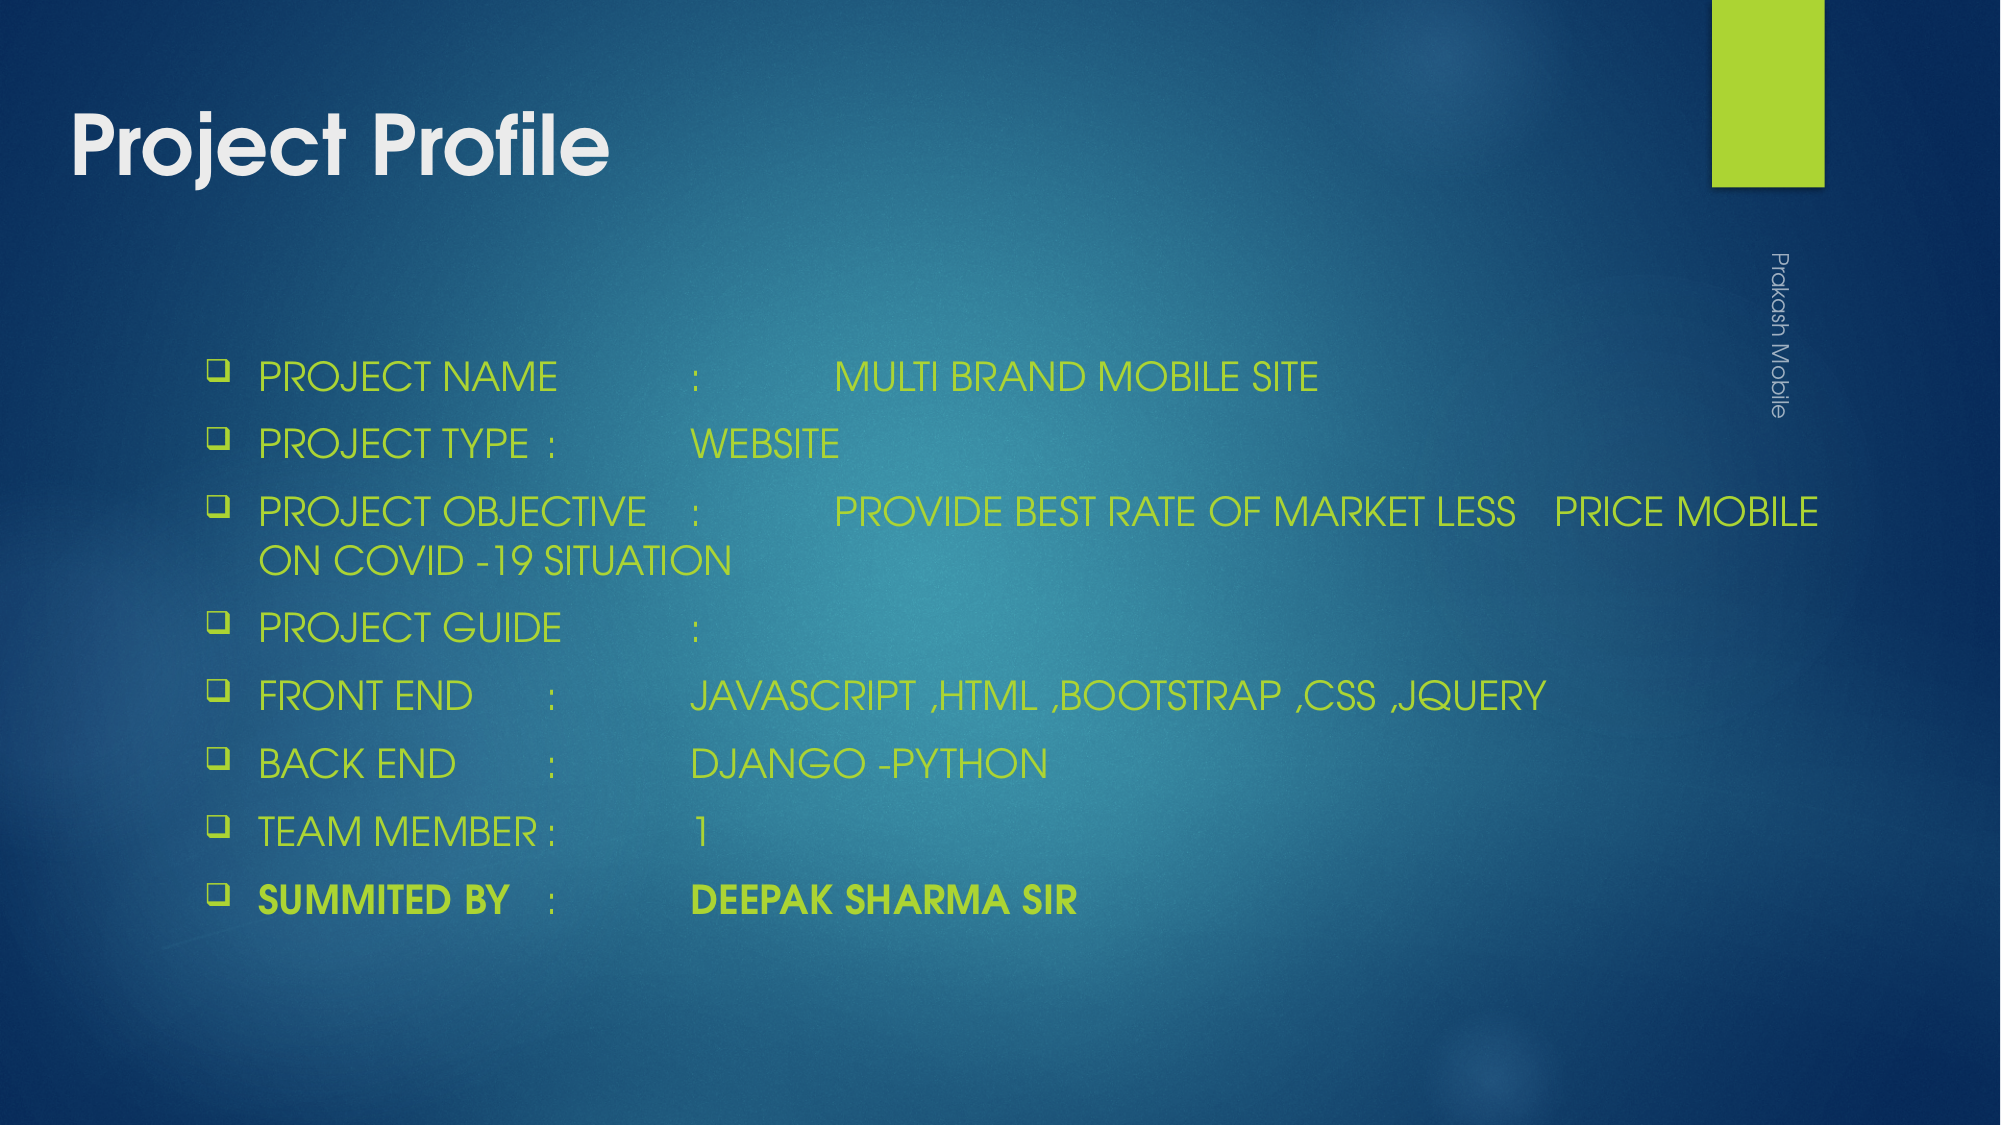

# Project Profile
Project Name			:	Multi brand mobile site
Project type			:	Website
Project Objective 	:	Provide best rate of market less 													price mobile on covid -19 situation
Project Guide			:
Front end      			:  	JavaScript ,html ,bootstrap ,CSS ,jQuery
Back end       			:   	Django -python
Team member			:    	1
Summited by 			:   	Deepak Sharma sir

Prakash Mobile